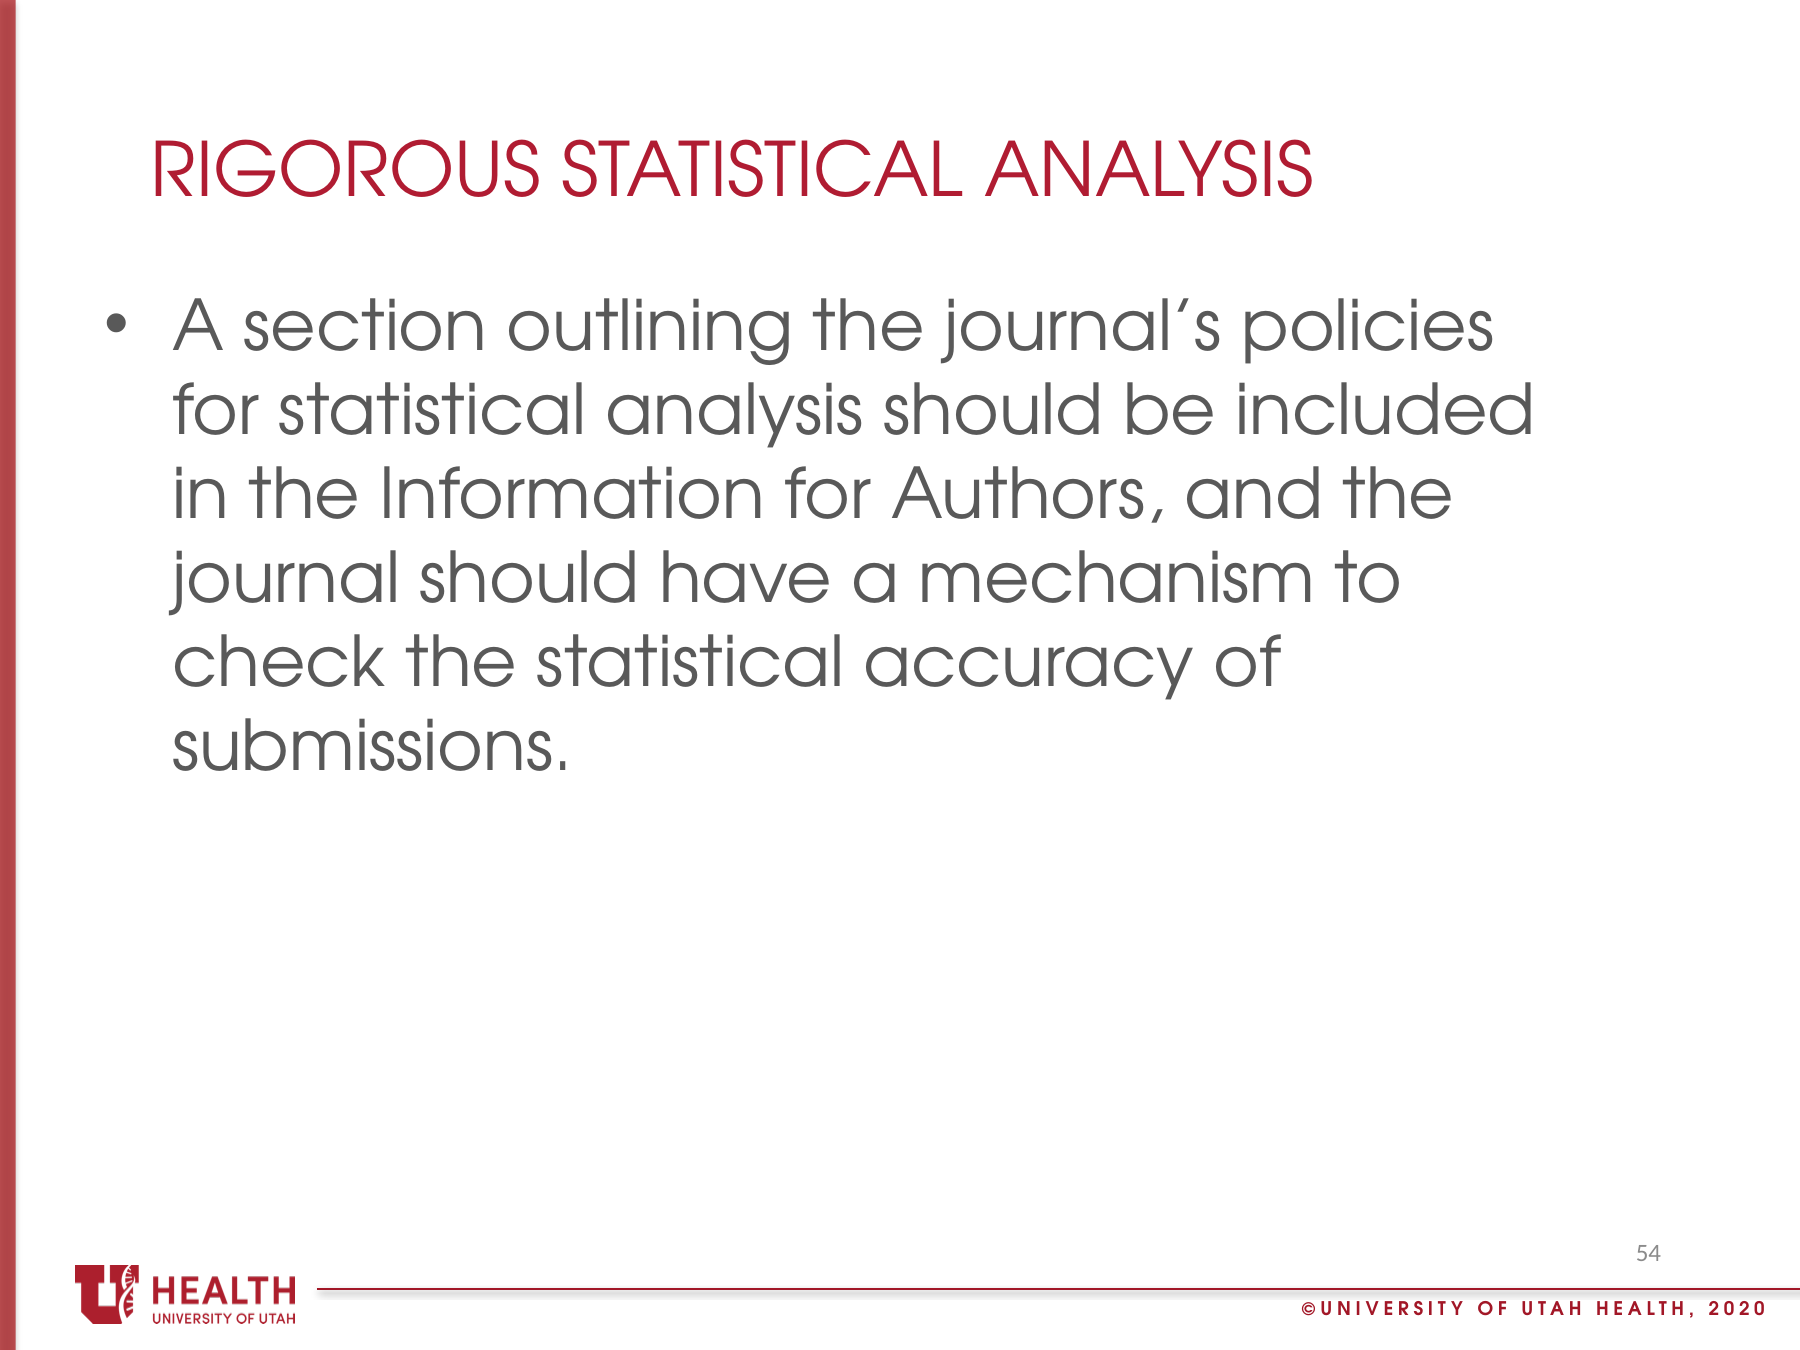

# Rigorous Statistical Analysis
A section outlining the journal’s policies for statistical analysis should be included in the Information for Authors, and the journal should have a mechanism to check the statistical accuracy of submissions.
54